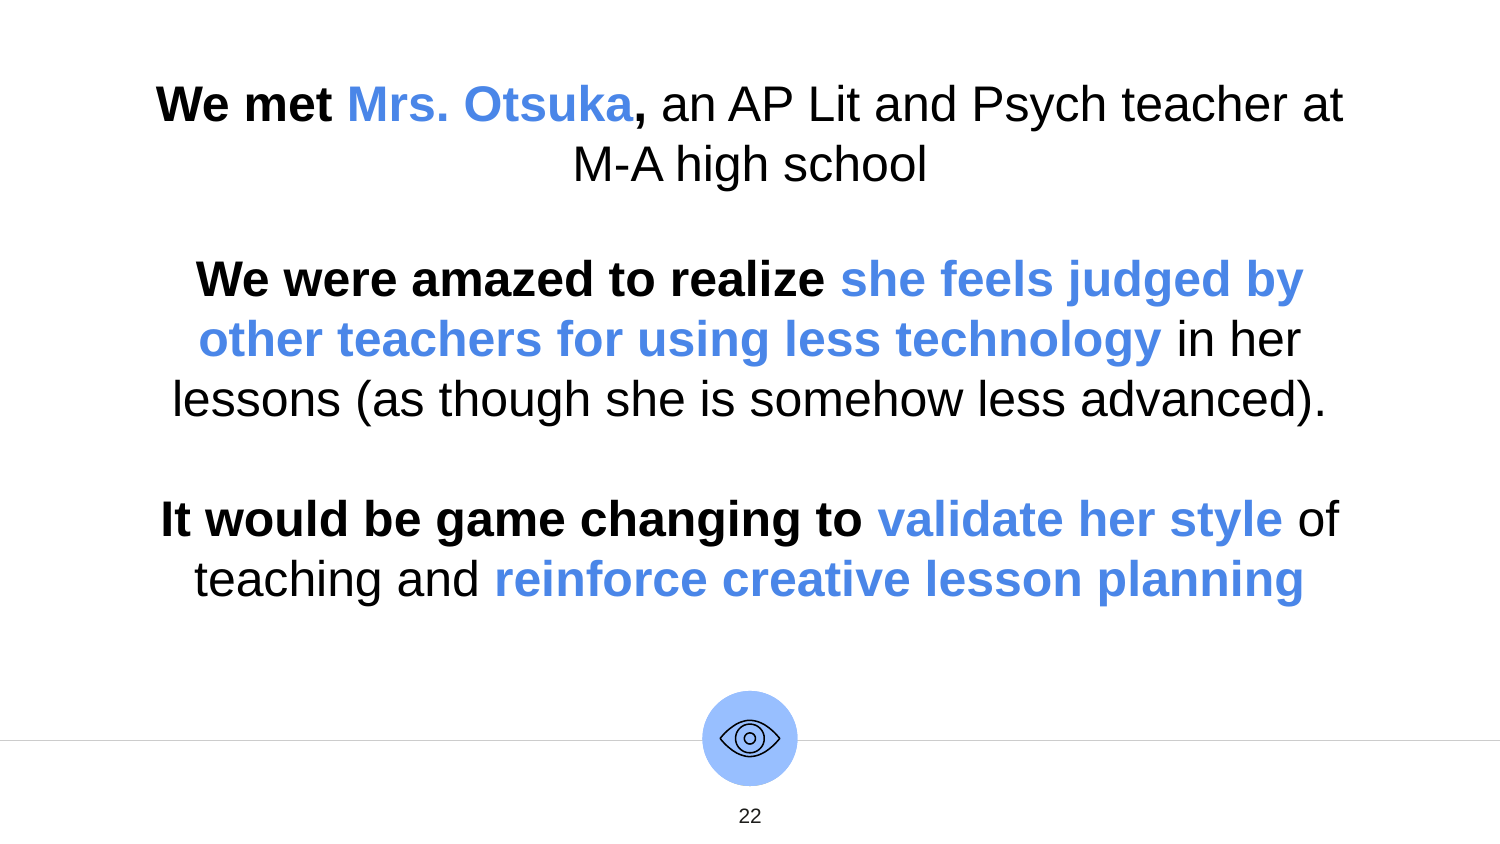

We met Mrs. Otsuka, an AP Lit and Psych teacher at M-A high school
We were amazed to realize she feels judged by other teachers for using less technology in her lessons (as though she is somehow less advanced).
It would be game changing to validate her style of teaching and reinforce creative lesson planning

22